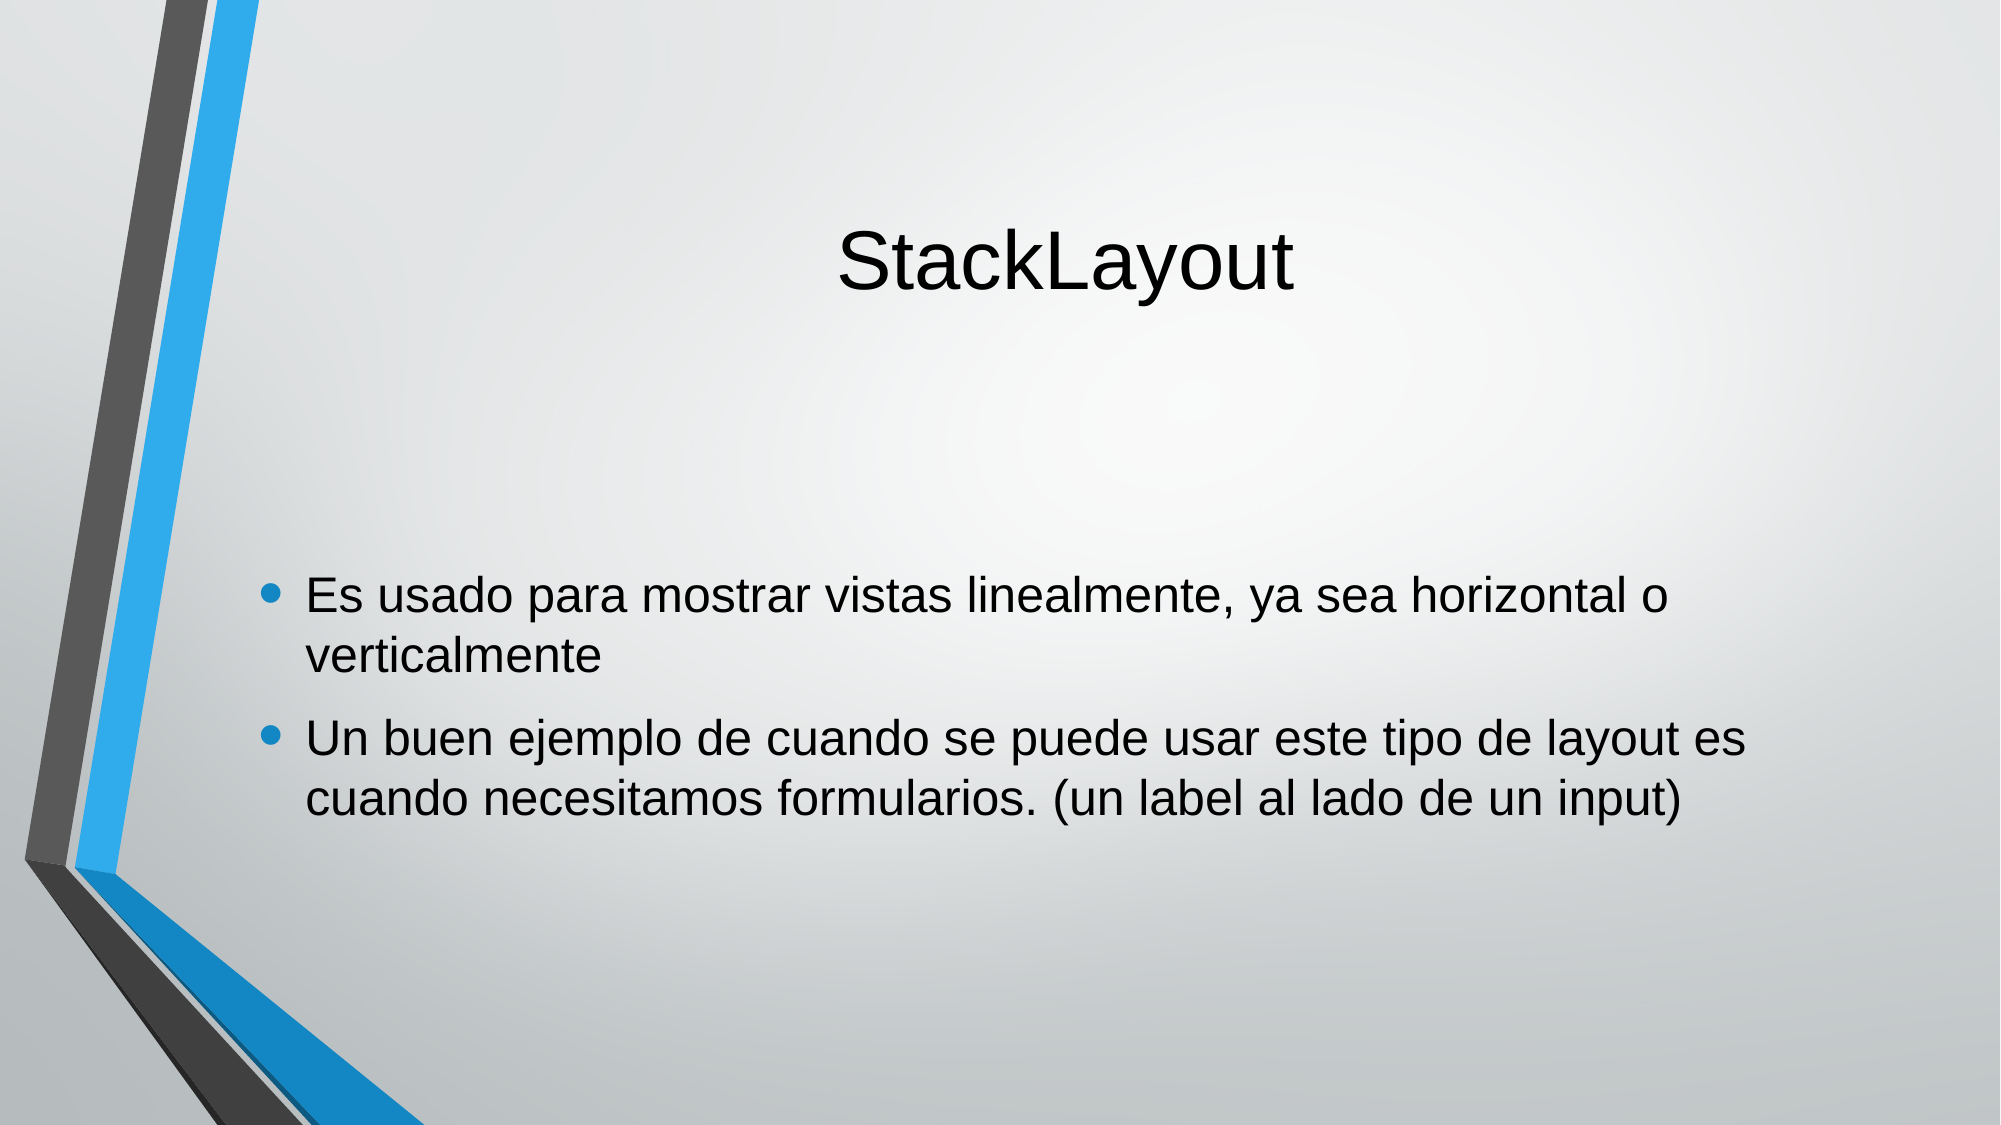

# StackLayout
Es usado para mostrar vistas linealmente, ya sea horizontal o verticalmente
Un buen ejemplo de cuando se puede usar este tipo de layout es cuando necesitamos formularios. (un label al lado de un input)